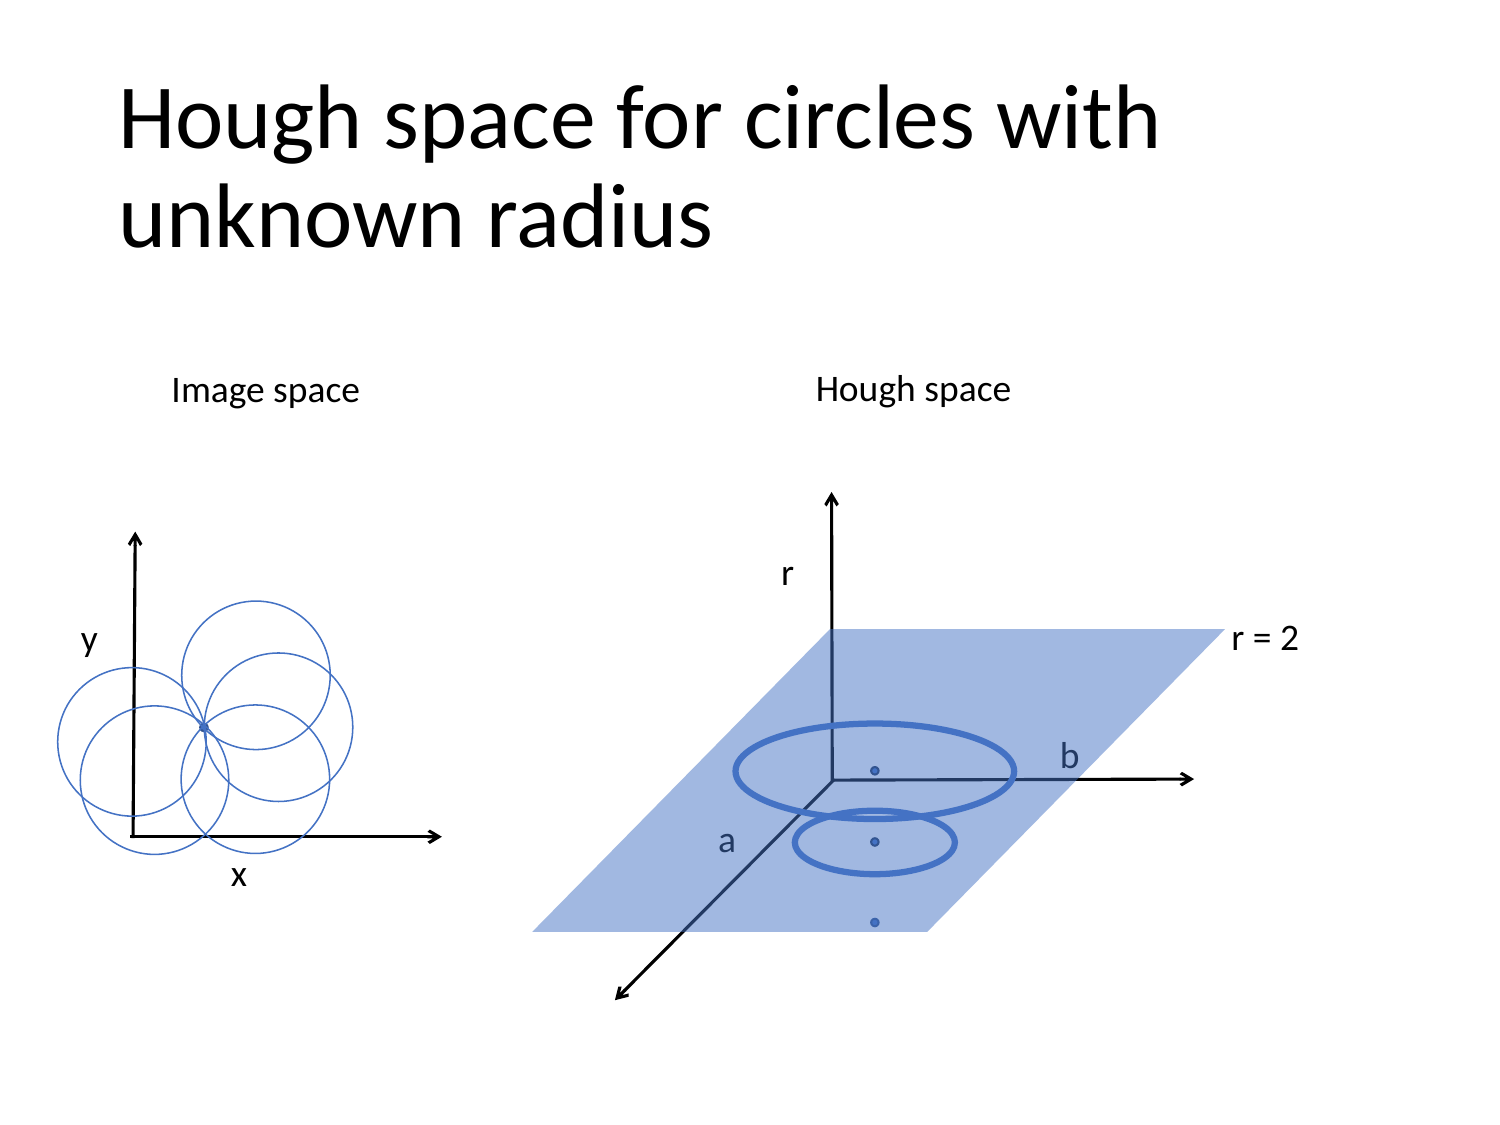

# Hough space for circles with unknown radius
Hough space
Image space
r

r = 2

y

b
a

x